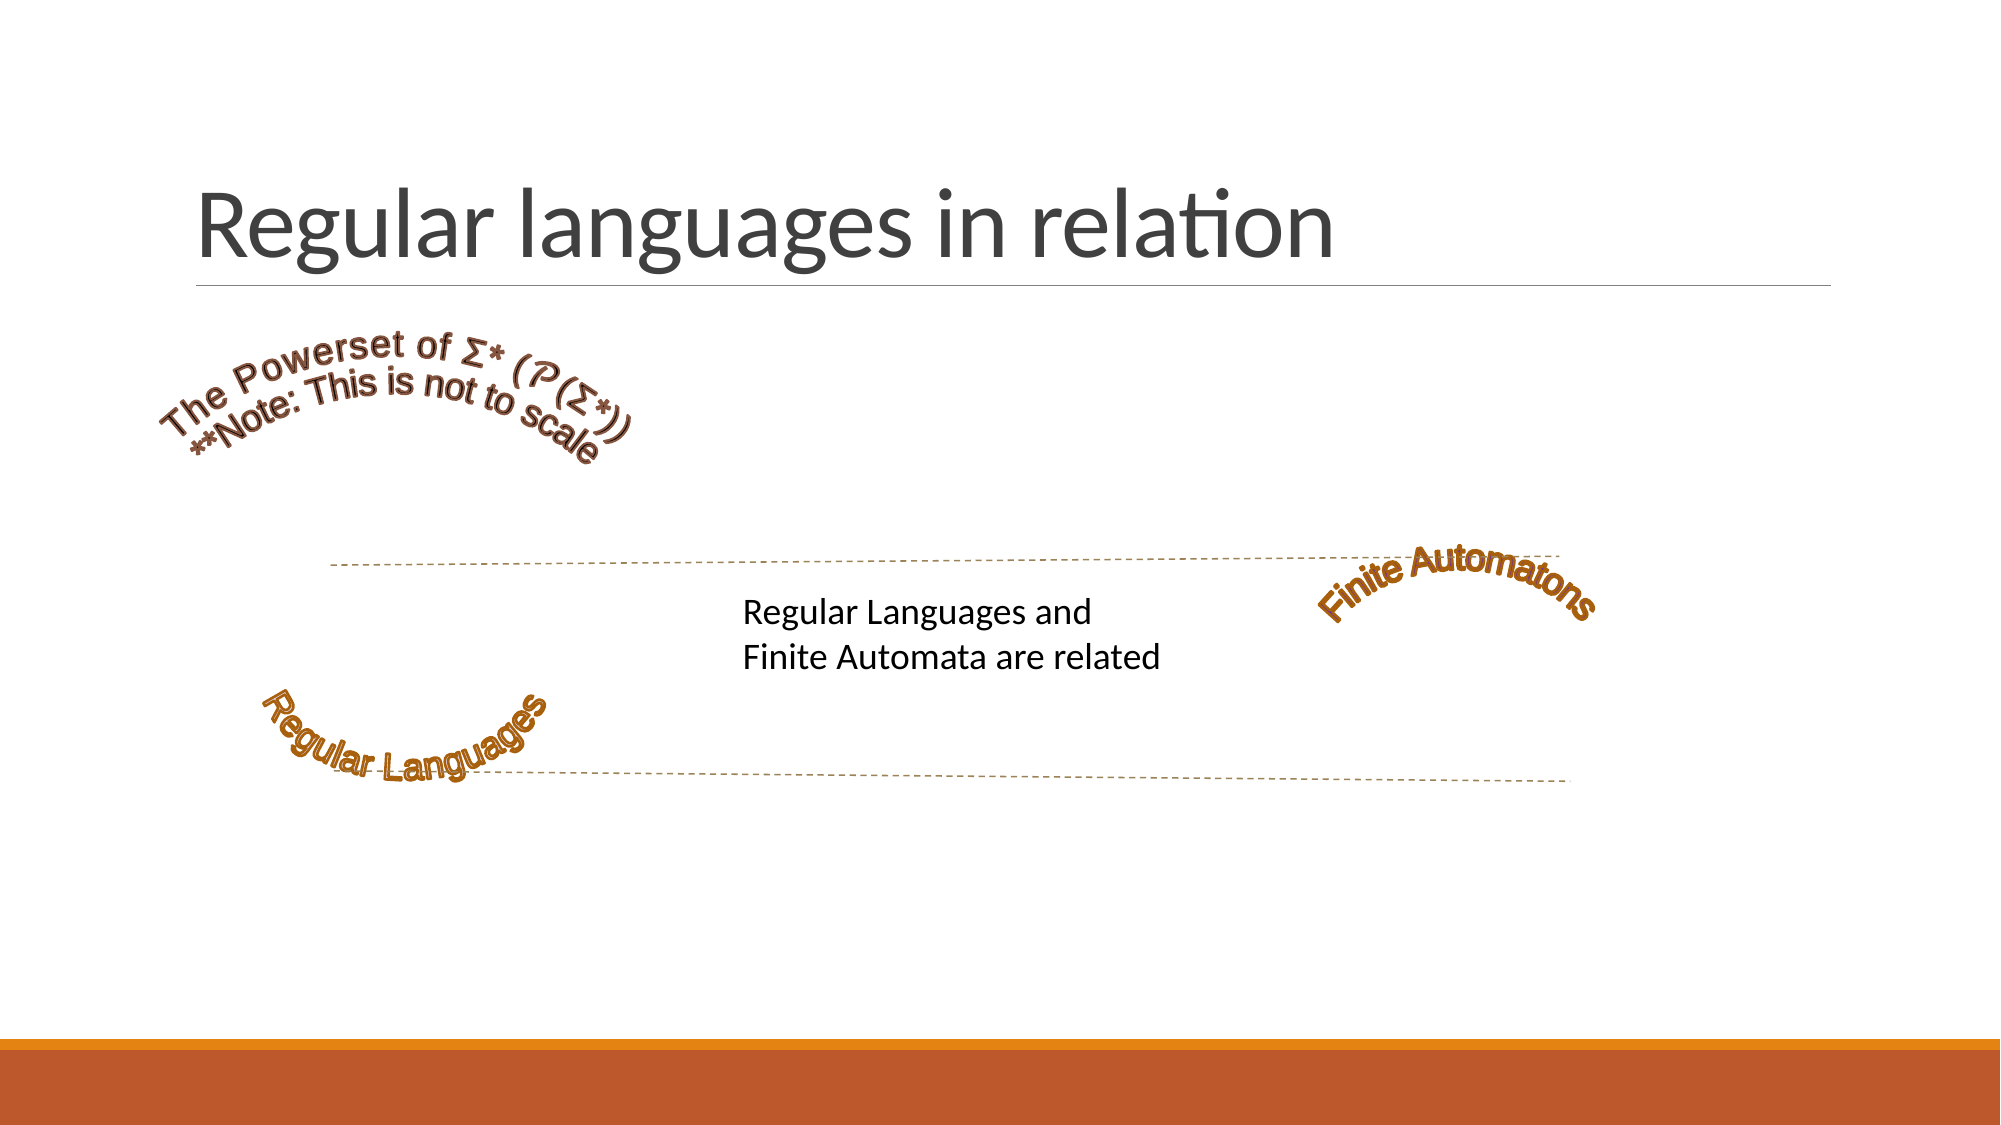

# Regular languages in relation
The Powerset of Σ* (𝒫(Σ*))
**Note: This is not to scale
Finite Automatons
Regular Languages
Regular Languages and
Finite Automata are related